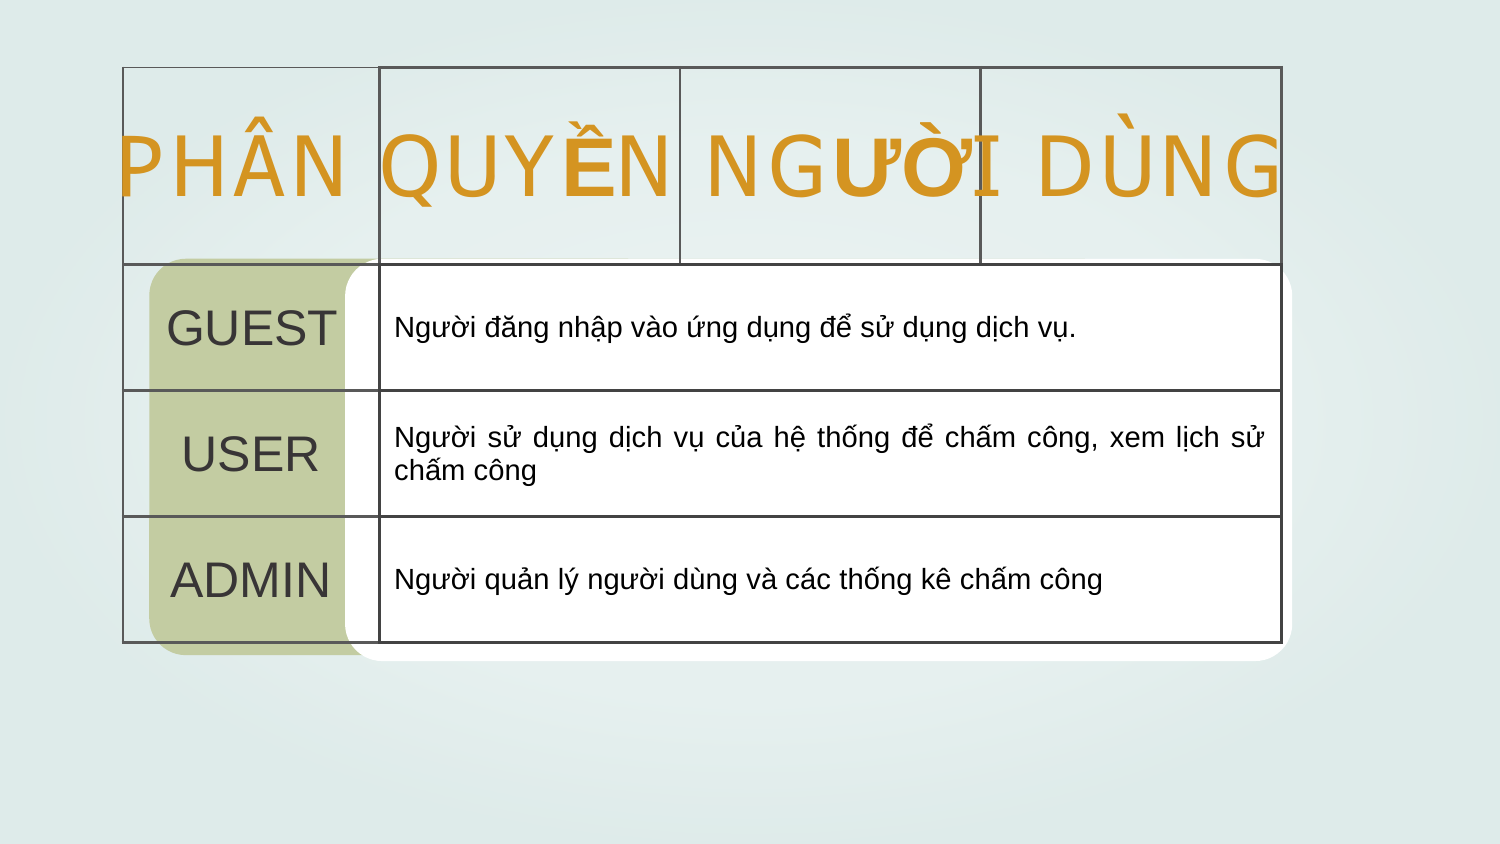

|  |  |  |  |
| --- | --- | --- | --- |
| GUEST | Người đăng nhập vào ứng dụng để sử dụng dịch vụ. |  |  |
| USER | Người sử dụng dịch vụ của hệ thống để chấm công, xem lịch sử chấm công | Người sử dụng dịch vụ của hệ thống để chầm công, xem lịch sử chấm công. | Người sử dụng dịch vụ của hệ thống để chầm công, xem lịch sử chấm công. |
| ADMIN | Người quản lý người dùng và các thống kê chấm công |  |  |
# PHÂN QUYỀN NGƯỜI DÙNG